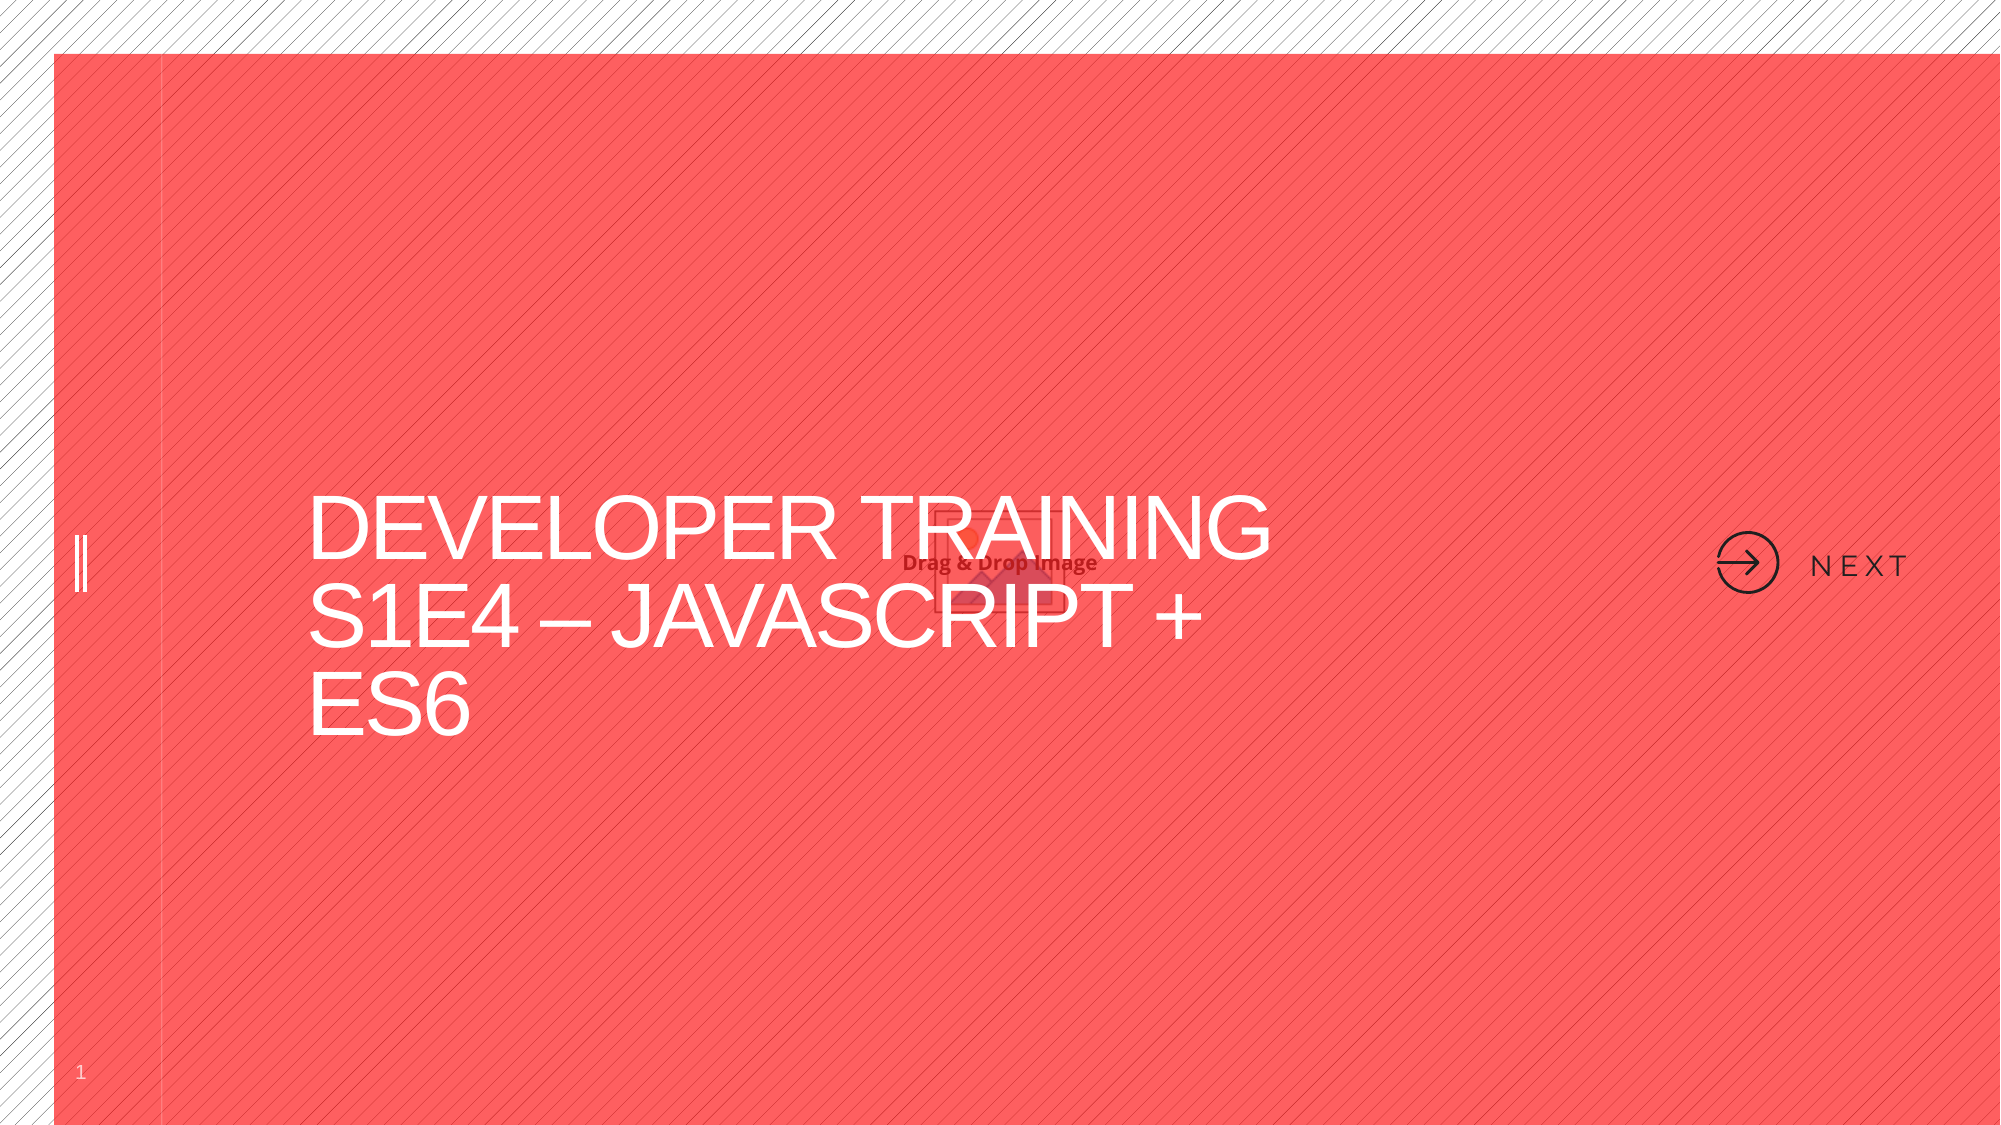

DEVELOPER TRAINING
S1E4 – JAVASCRIPT + ES6
NEXT

1